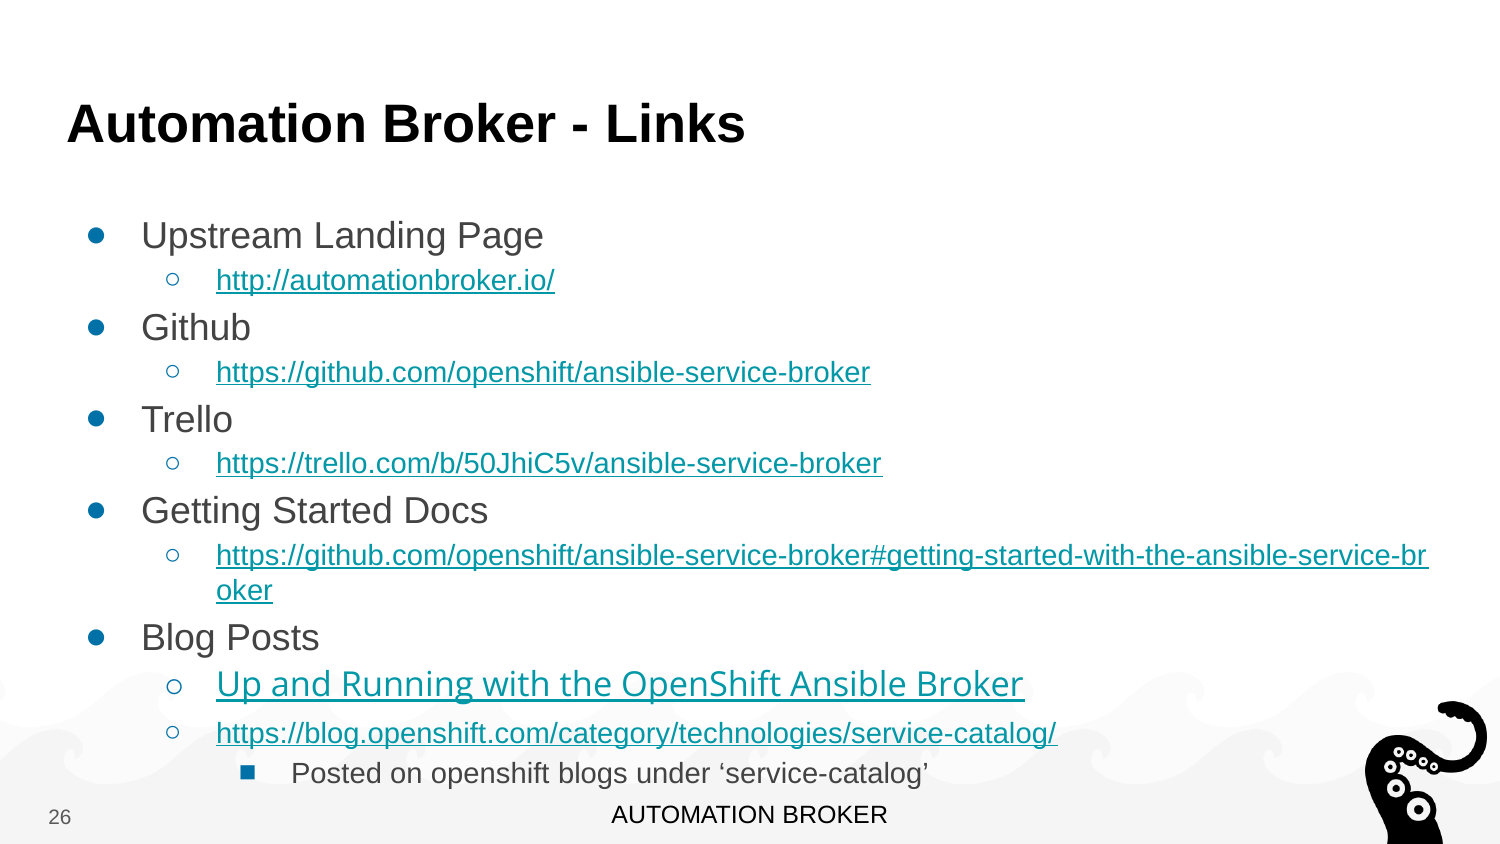

# Automation Broker - Links
Upstream Landing Page
http://automationbroker.io/
Github
https://github.com/openshift/ansible-service-broker
Trello
https://trello.com/b/50JhiC5v/ansible-service-broker
Getting Started Docs
https://github.com/openshift/ansible-service-broker#getting-started-with-the-ansible-service-broker
Blog Posts
Up and Running with the OpenShift Ansible Broker
https://blog.openshift.com/category/technologies/service-catalog/
Posted on openshift blogs under ‘service-catalog’
26